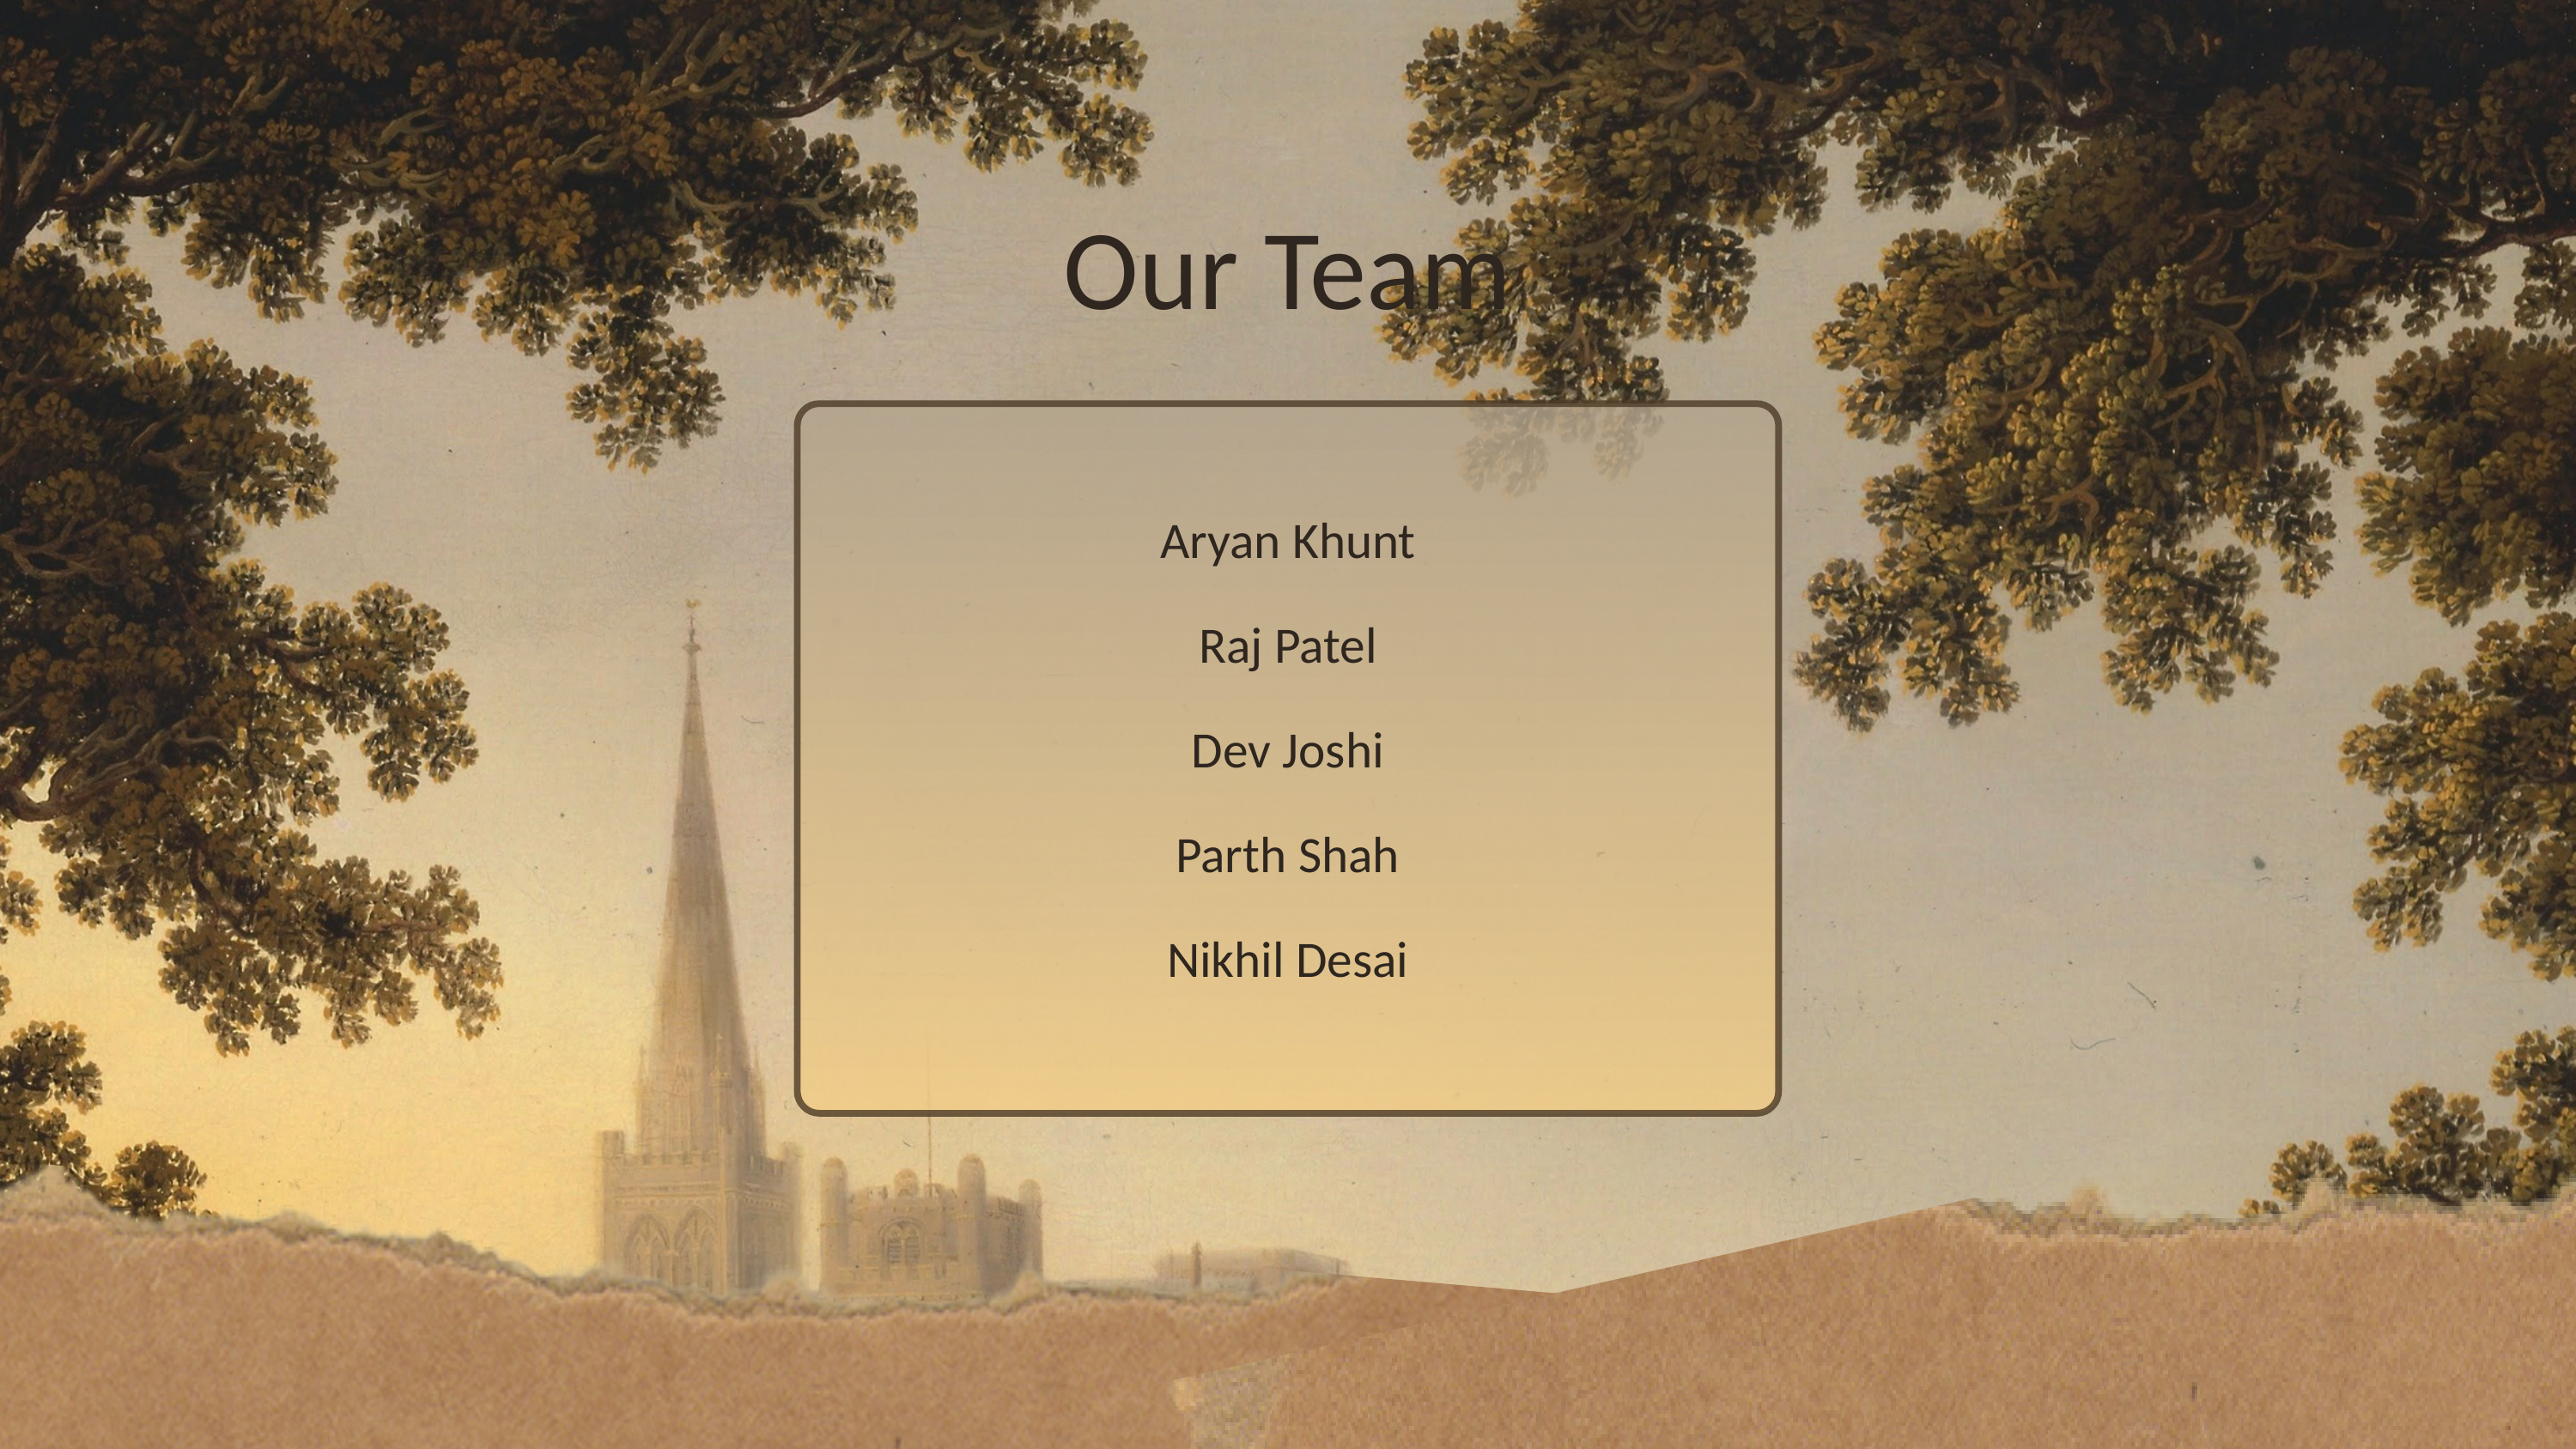

Our Team

Aryan Khunt
Raj Patel
Dev Joshi
Parth Shah
Nikhil Desai